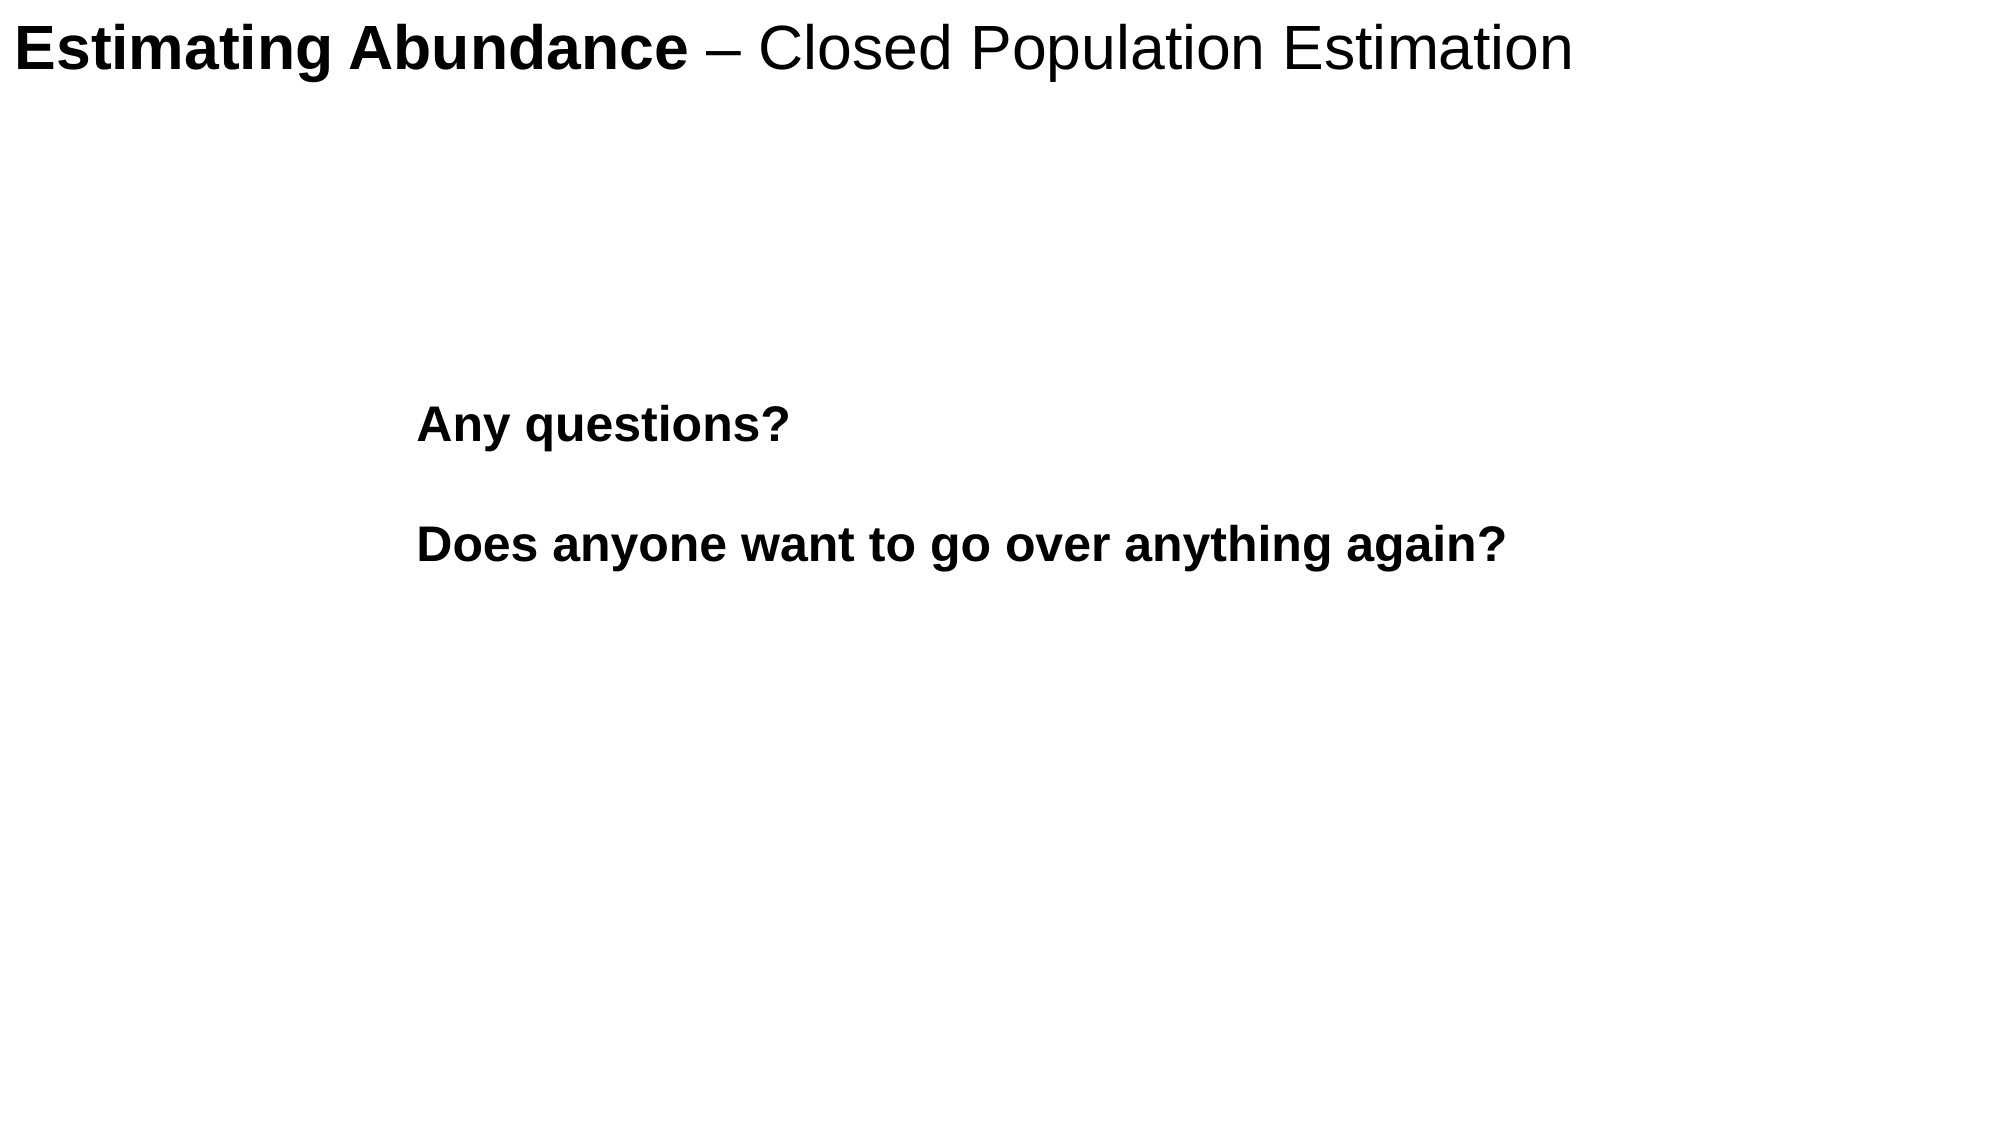

Estimating Abundance – Closed Population Estimation
Any questions?

Does anyone want to go over anything again?